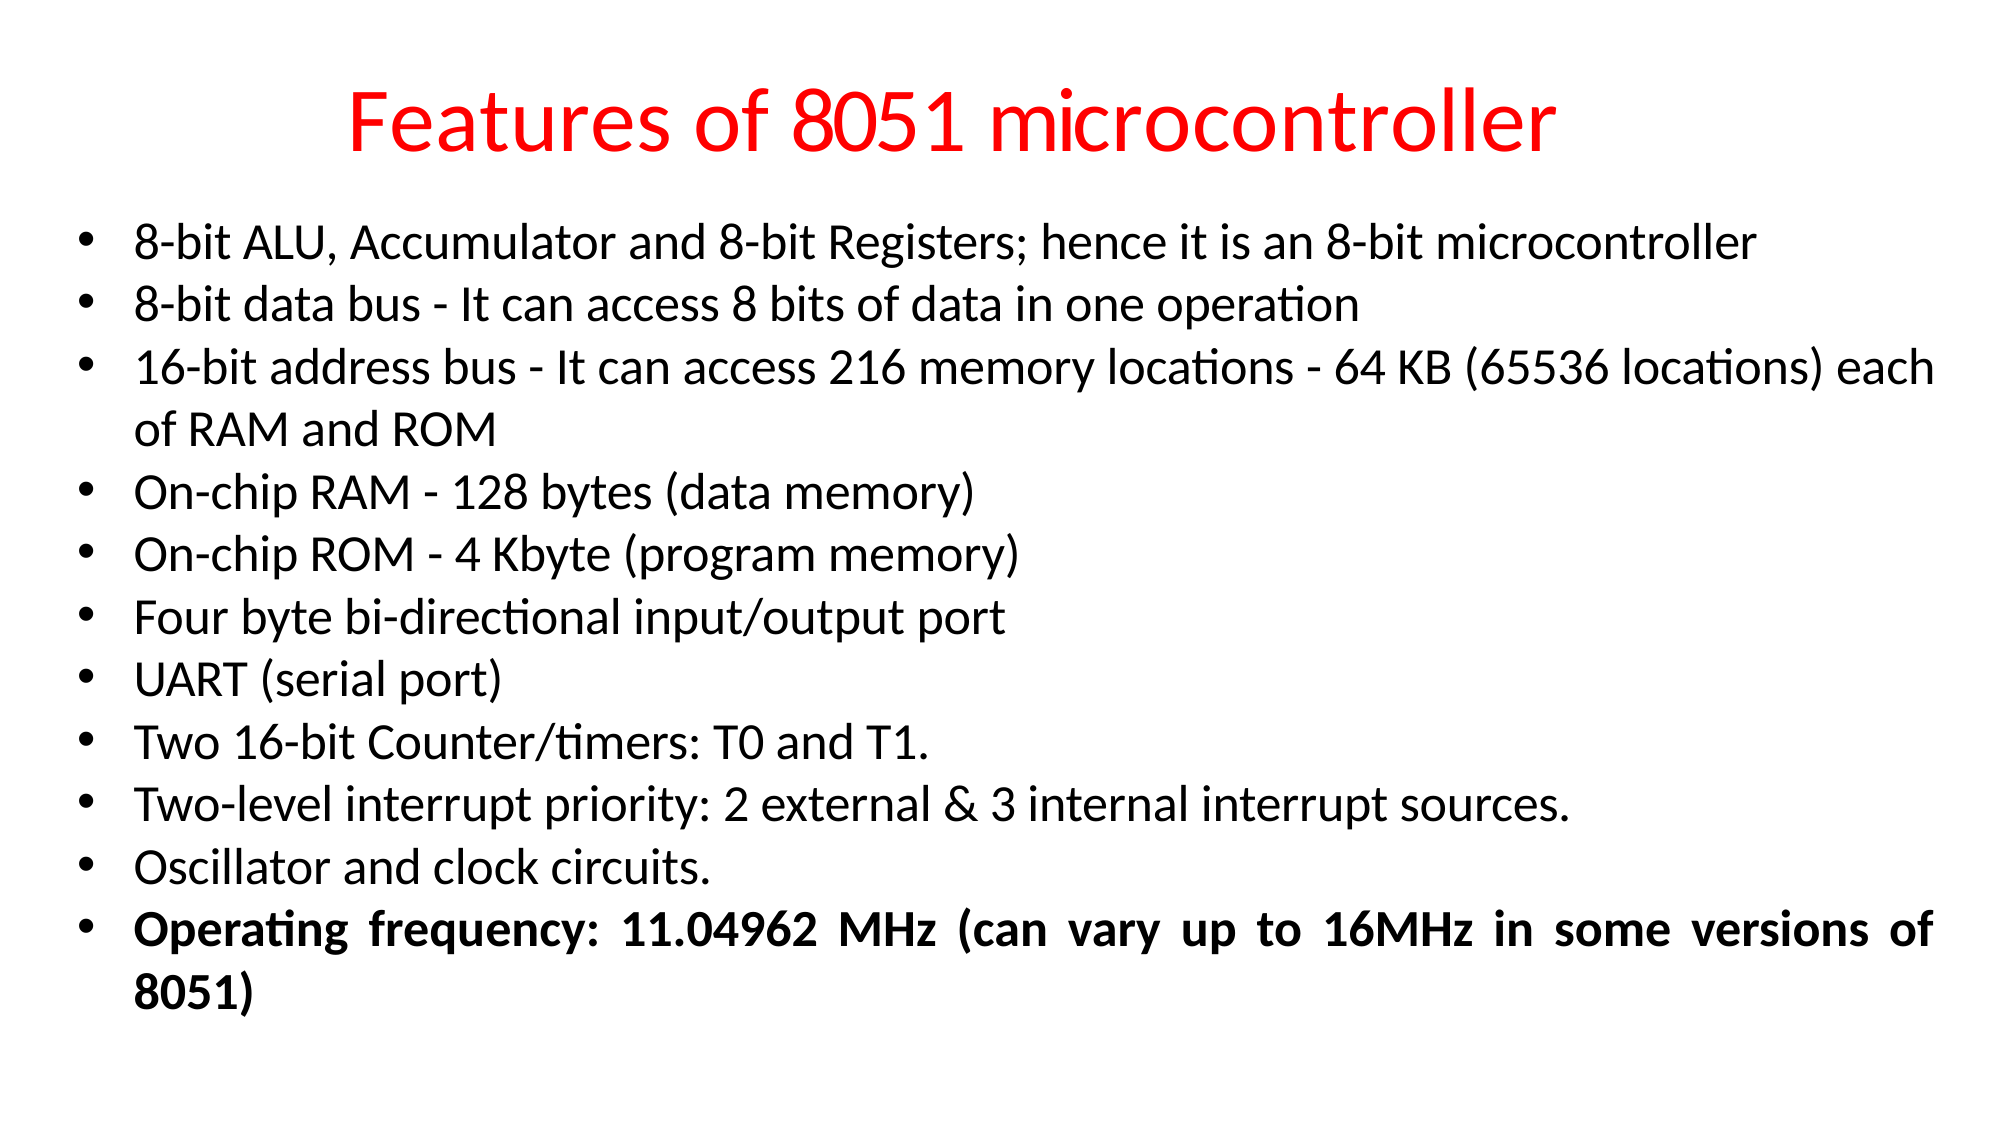

# Features of 8051 microcontroller
8-bit ALU, Accumulator and 8-bit Registers; hence it is an 8-bit microcontroller
8-bit data bus - It can access 8 bits of data in one operation
16-bit address bus - It can access 216 memory locations - 64 KB (65536 locations) each of RAM and ROM
On-chip RAM - 128 bytes (data memory)
On-chip ROM - 4 Kbyte (program memory)
Four byte bi-directional input/output port
UART (serial port)
Two 16-bit Counter/timers: T0 and T1.
Two-level interrupt priority: 2 external & 3 internal interrupt sources.
Oscillator and clock circuits.
Operating frequency: 11.04962 MHz (can vary up to 16MHz in some versions of 8051)